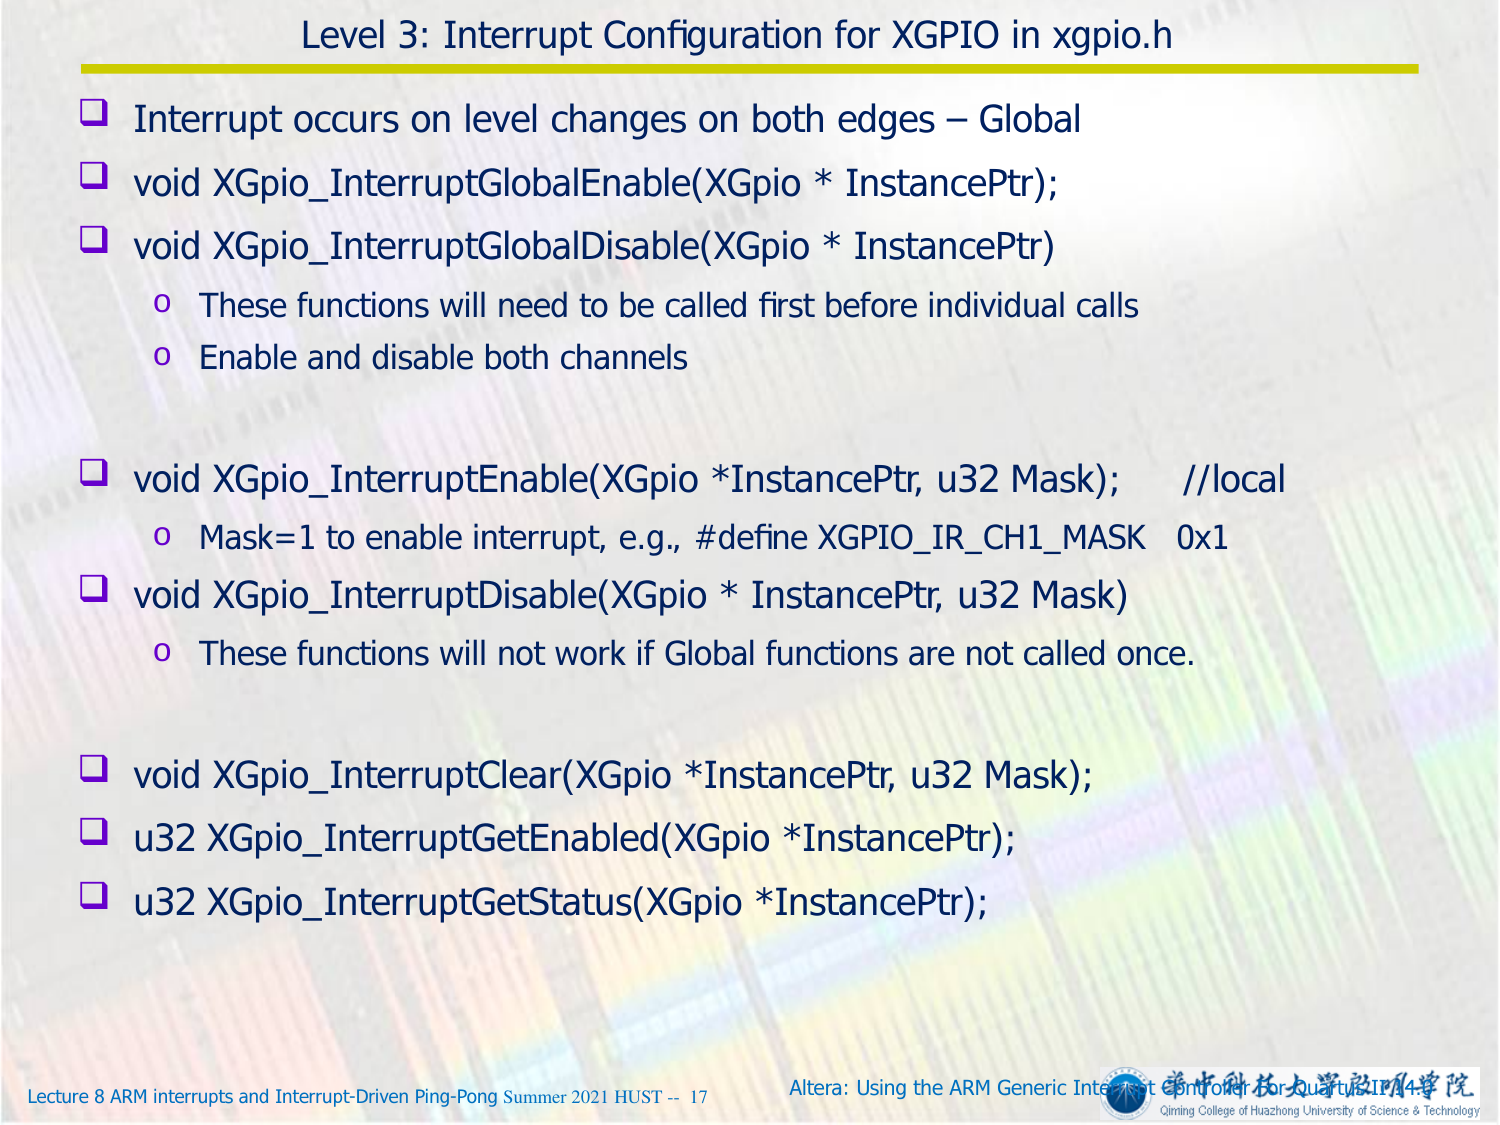

# Level 3: Interrupt Configuration for XGPIO in xgpio.h
Interrupt occurs on level changes on both edges – Global
void XGpio_InterruptGlobalEnable(XGpio * InstancePtr);
void XGpio_InterruptGlobalDisable(XGpio * InstancePtr)
These functions will need to be called first before individual calls
Enable and disable both channels

void XGpio_InterruptEnable(XGpio *InstancePtr, u32 Mask);	//local
Mask=1 to enable interrupt, e.g., #define XGPIO_IR_CH1_MASK   0x1
void XGpio_InterruptDisable(XGpio * InstancePtr, u32 Mask)
These functions will not work if Global functions are not called once.

void XGpio_InterruptClear(XGpio *InstancePtr, u32 Mask);
u32 XGpio_InterruptGetEnabled(XGpio *InstancePtr);
u32 XGpio_InterruptGetStatus(XGpio *InstancePtr);
Altera: Using the ARM Generic Interrupt Controller For Quartus II 14.0